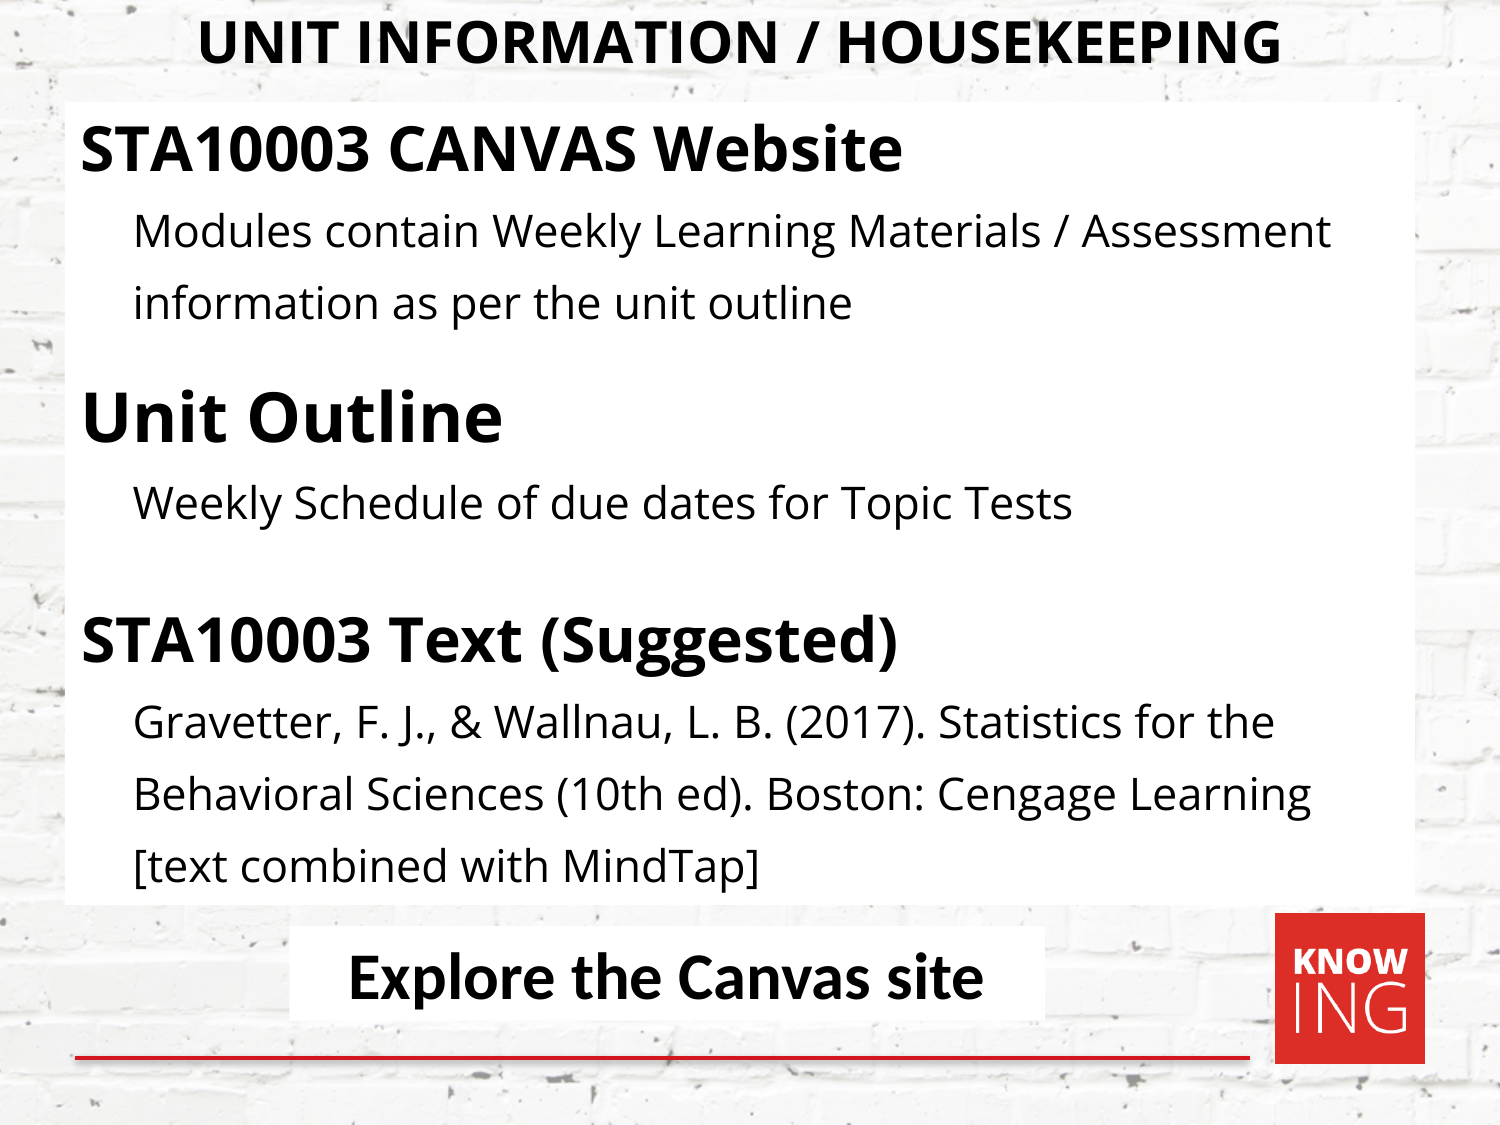

# UNIT INFORMATION / HOUSEKEEPING
STA10003 CANVAS Website
Modules contain Weekly Learning Materials / Assessment information as per the unit outline

Unit Outline
Weekly Schedule of due dates for Topic Tests

STA10003 Text (Suggested)
Gravetter, F. J., & Wallnau, L. B. (2017). Statistics for the Behavioral Sciences (10th ed). Boston: Cengage Learning [text combined with MindTap]

Explore the Canvas site